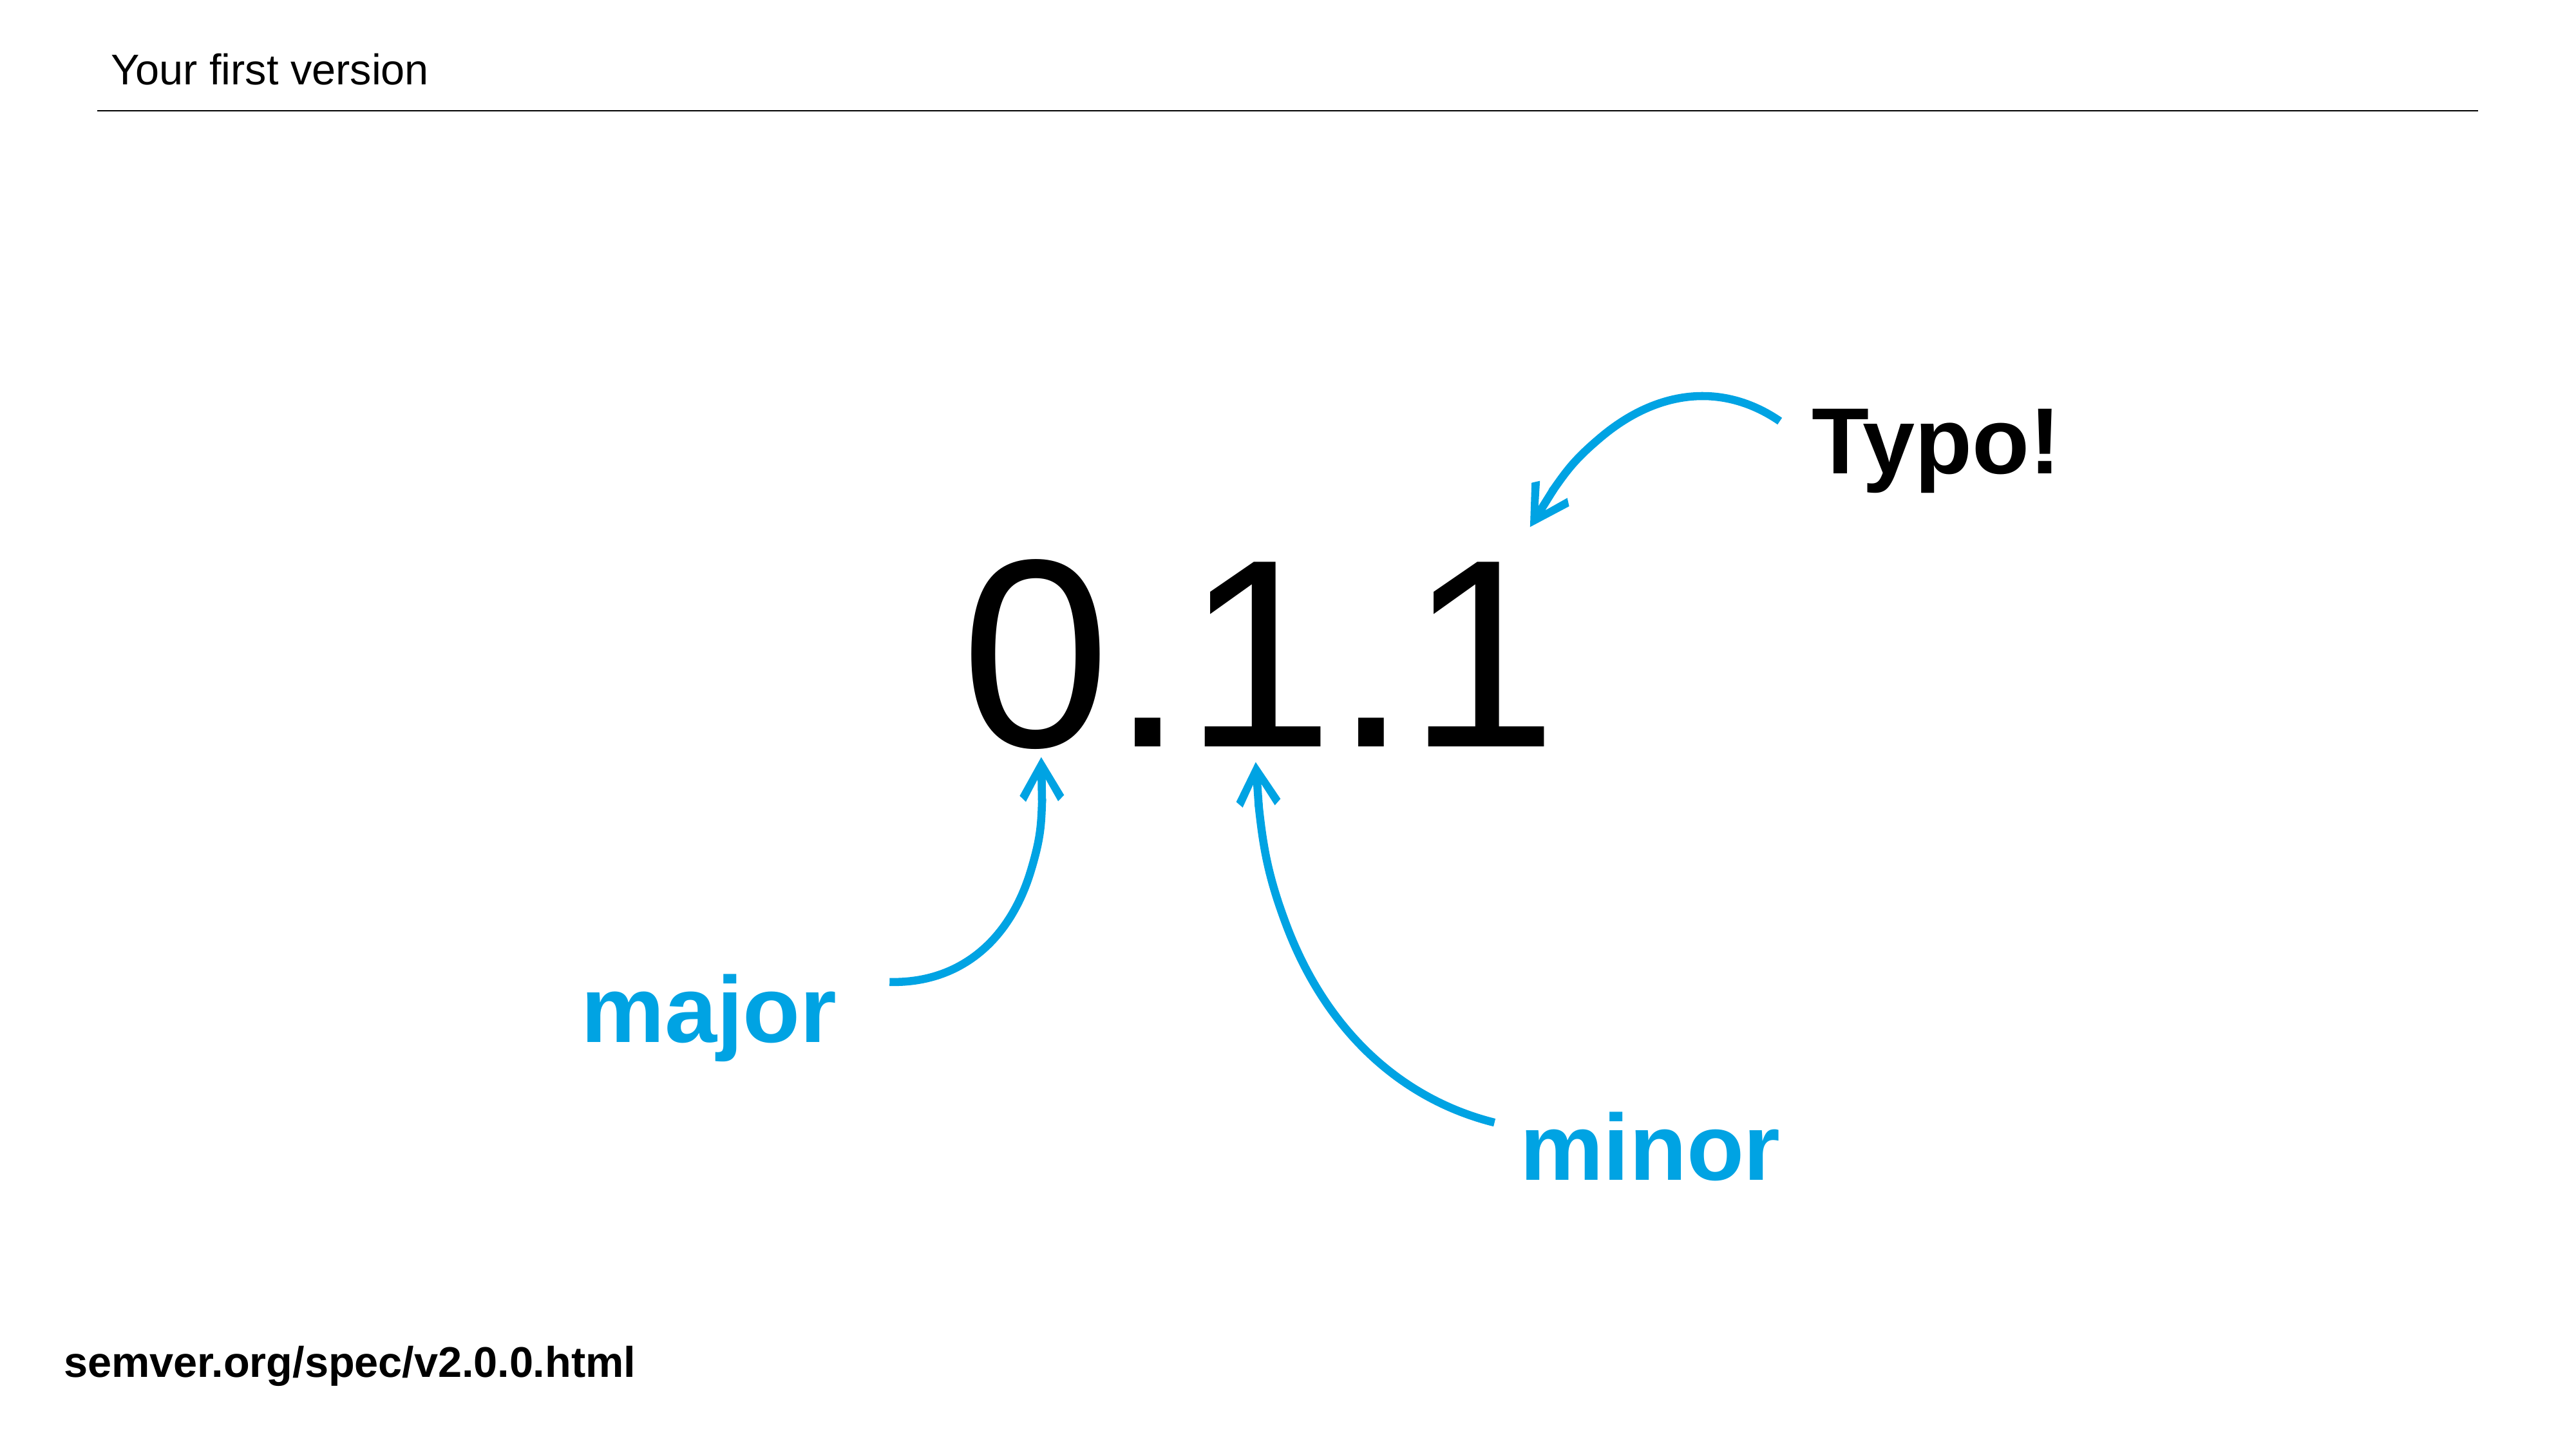

# Your first version

Typo!

0.1.1
major
minor
semver.org/spec/v2.0.0.html